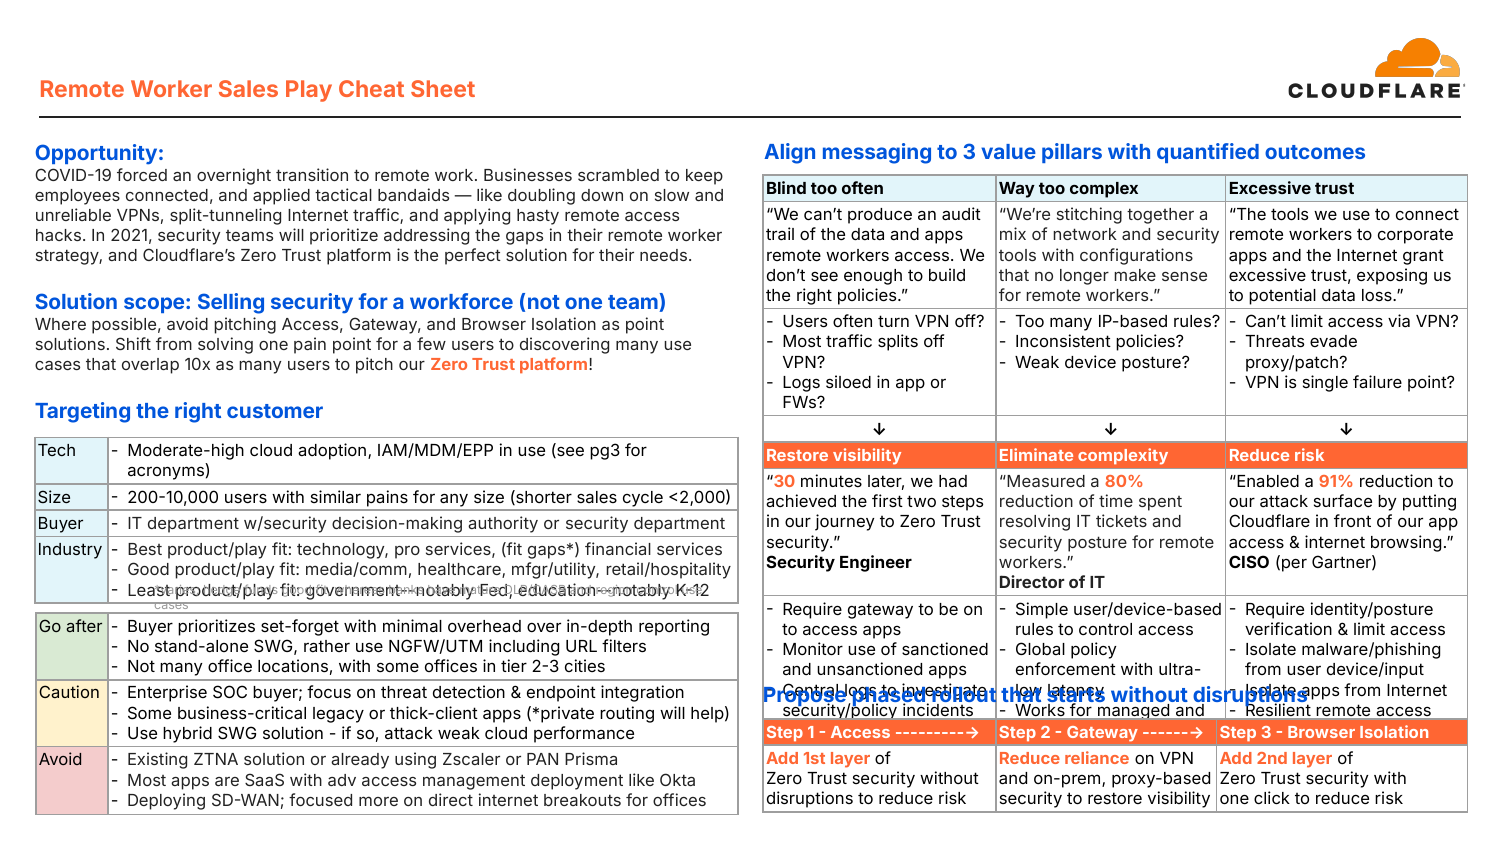

Remote Worker Sales Play Cheat Sheet
Align messaging to 3 value pillars with quantified outcomes
Opportunity:
COVID-19 forced an overnight transition to remote work. Businesses scrambled to keep employees connected, and applied tactical bandaids — like doubling down on slow and unreliable VPNs, split-tunneling Internet traffic, and applying hasty remote access hacks. In 2021, security teams will prioritize addressing the gaps in their remote worker strategy, and Cloudflare’s Zero Trust platform is the perfect solution for their needs.

| Blind too often | Way too complex | Excessive trust |
| --- | --- | --- |
| “We can’t produce an audit trail of the data and apps remote workers access. We don’t see enough to build the right policies.” | “We’re stitching together a mix of network and security tools with configurations that no longer make sense for remote workers.” | “The tools we use to connect remote workers to corporate apps and the Internet grant excessive trust, exposing us to potential data loss.” |
| Users often turn VPN off? Most traffic splits off VPN? Logs siloed in app or FWs? | Too many IP-based rules? Inconsistent policies? Weak device posture? | Can’t limit access via VPN? Threats evade proxy/patch? VPN is single failure point? |
| ↓ | ↓ | ↓ |
| Restore visibility | Eliminate complexity | Reduce risk |
| “30 minutes later, we had achieved the first two steps in our journey to Zero Trust security.” Security Engineer | “Measured a 80% reduction of time spent resolving IT tickets and security posture for remote workers.” Director of IT | “Enabled a 91% reduction to our attack surface by putting Cloudflare in front of our app access & internet browsing.” CISO (per Gartner) |
| Require gateway to be on to access apps Monitor use of sanctioned and unsanctioned apps Central logs to investigate security/policy incidents | Simple user/device-based rules to control access Global policy enforcement with ultra-low latency Works for managed and unmanaged devices | Require identity/posture verification & limit access Isolate malware/phishing from user device/input Isolate apps from Internet Resilient remote access |
Solution scope: Selling security for a workforce (not one team)
Where possible, avoid pitching Access, Gateway, and Browser Isolation as point solutions. Shift from solving one pain point for a few users to discovering many use cases that overlap 10x as many users to pitch our Zero Trust platform!
Targeting the right customer
| Tech | Moderate-high cloud adoption, IAM/MDM/EPP in use (see pg3 for acronyms) |
| --- | --- |
| Size | 200-10,000 users with similar pains for any size (shorter sales cycle <2,000) |
| Buyer | IT department w/security decision-making authority or security department |
| Industry | Best product/play fit: technology, pro services, (fit gaps\*) financial services Good product/play fit: media/comm, healthcare, mfgr/utility, retail/hospitality Least product/play fit: government--notably Fed, education--notably K-12 |
*varies; hedge funds good fit, whereas banks have mature DLP/CASB and region control use cases
| Go after | Buyer prioritizes set-forget with minimal overhead over in-depth reporting No stand-alone SWG, rather use NGFW/UTM including URL filters Not many office locations, with some offices in tier 2-3 cities |
| --- | --- |
| Caution | Enterprise SOC buyer; focus on threat detection & endpoint integration Some business-critical legacy or thick-client apps (\*private routing will help) Use hybrid SWG solution - if so, attack weak cloud performance |
| Avoid | Existing ZTNA solution or already using Zscaler or PAN Prisma Most apps are SaaS with adv access management deployment like Okta Deploying SD-WAN; focused more on direct internet breakouts for offices |
Propose phased rollout that starts without disruptions
| Step 1 - Access ---------→ | Step 2 - Gateway ------→ | Step 3 - Browser Isolation |
| --- | --- | --- |
| Add 1st layer of Zero Trust security without disruptions to reduce risk | Reduce reliance on VPN and on-prem, proxy-based security to restore visibility | Add 2nd layer of Zero Trust security with one click to reduce risk |